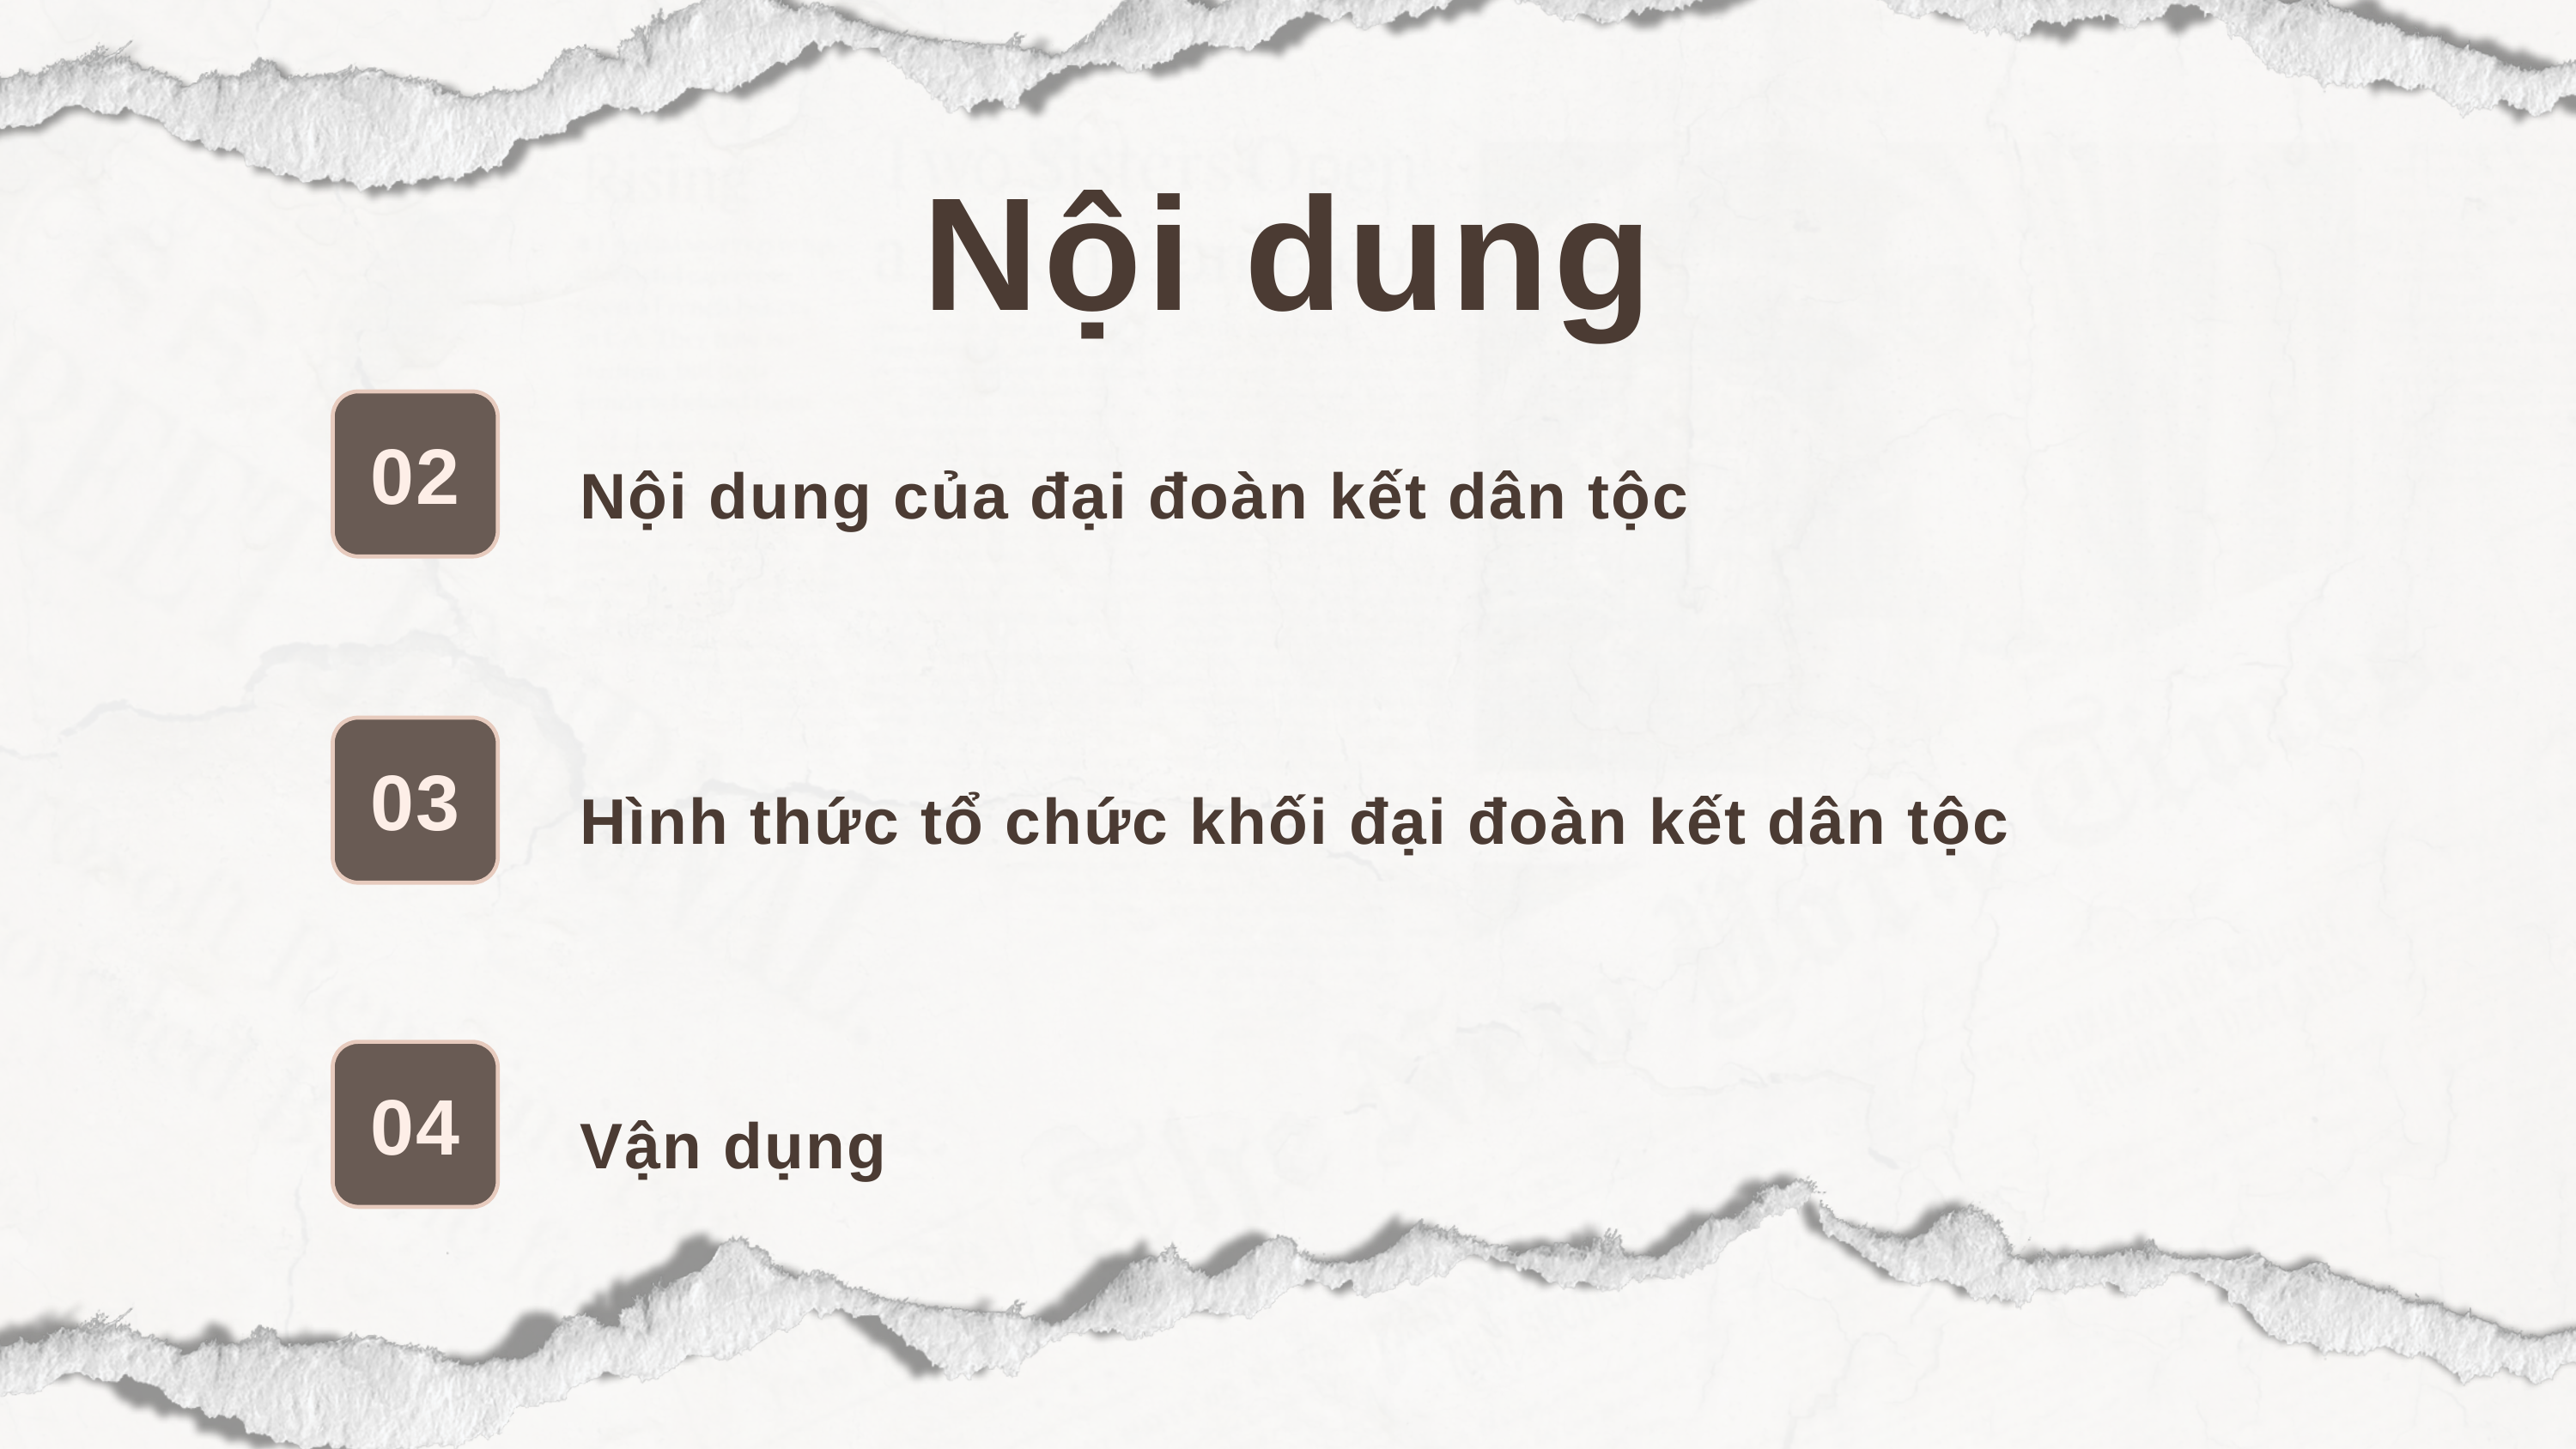

Nội dung

02
Nội dung của đại đoàn kết dân tộc

03
Hình thức tổ chức khối đại đoàn kết dân tộc

04
Vận dụng